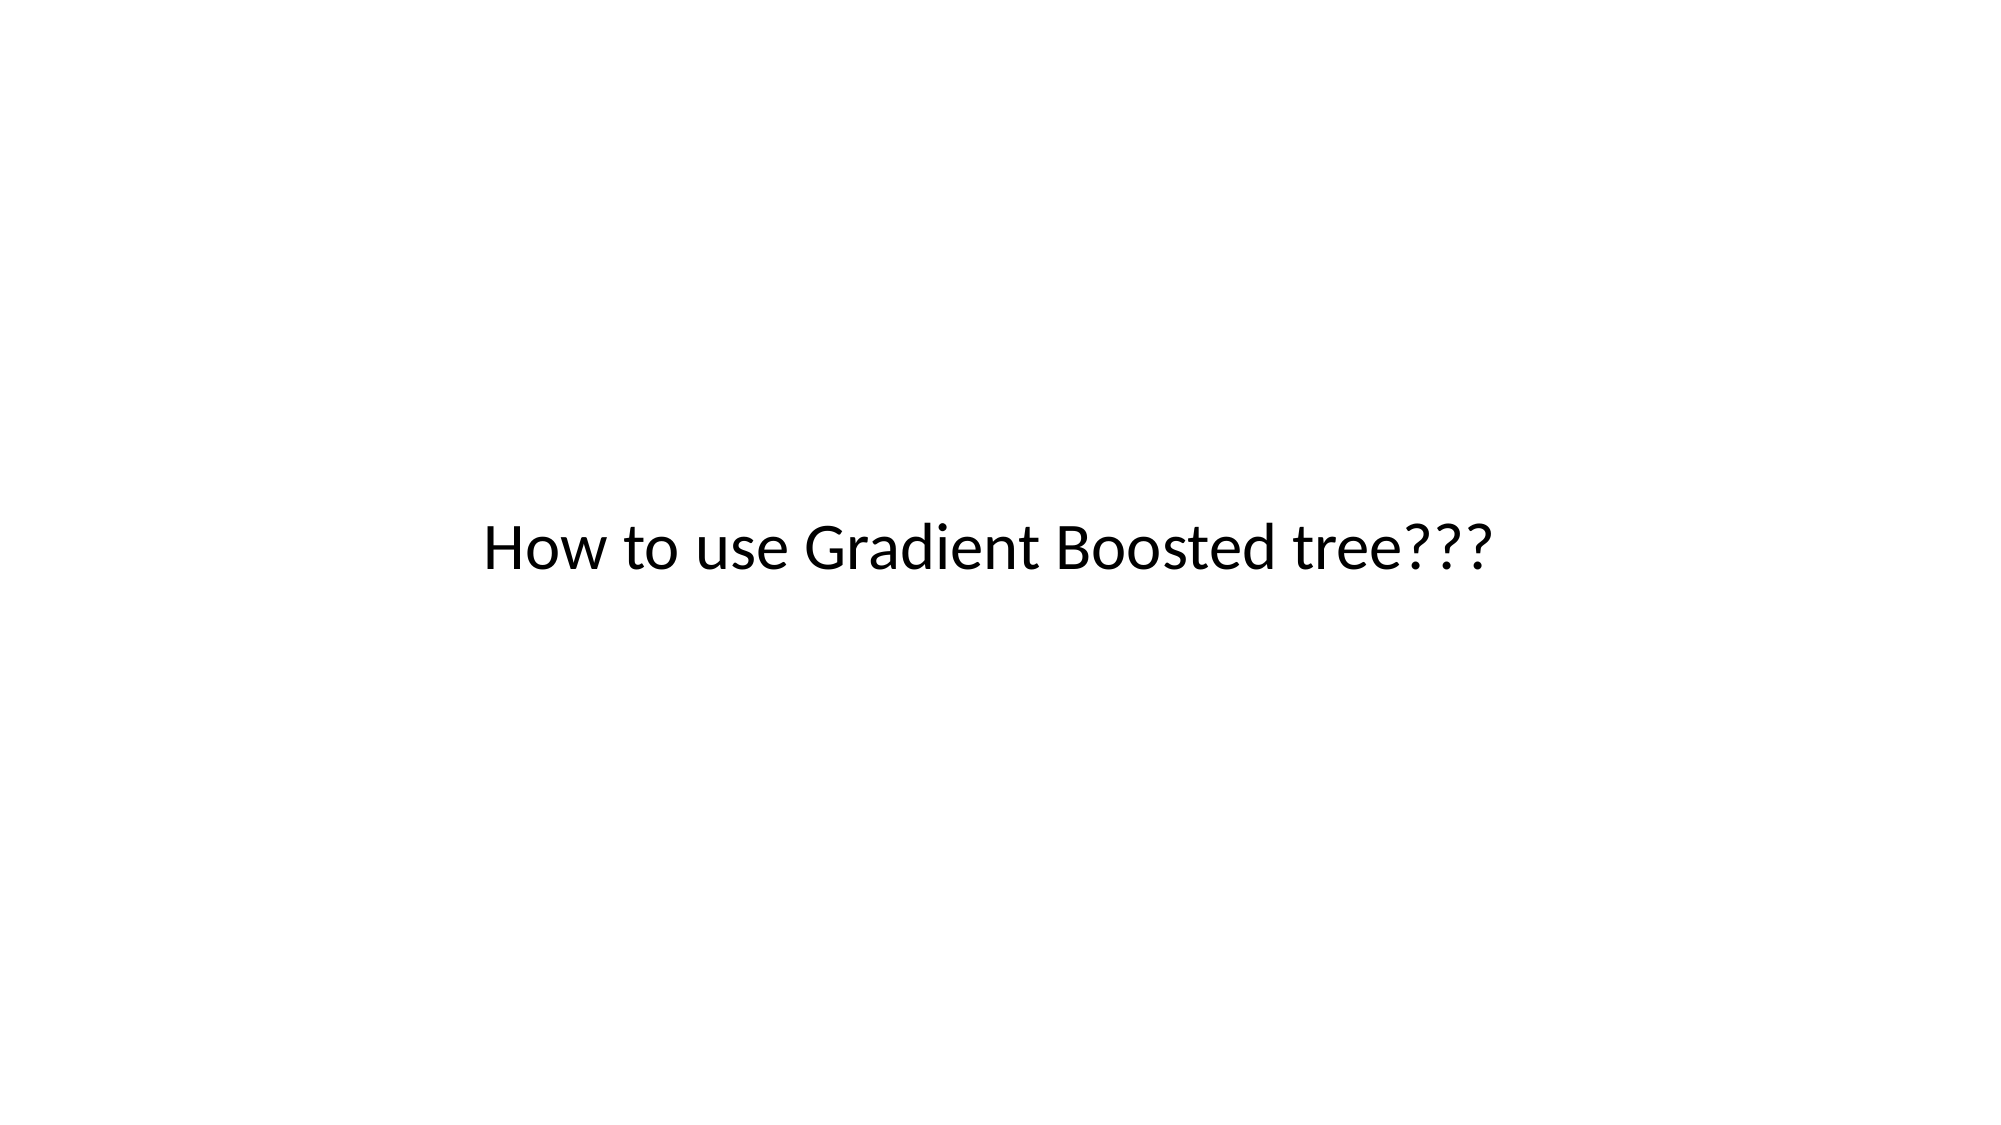

# How to use Gradient Boosted tree???